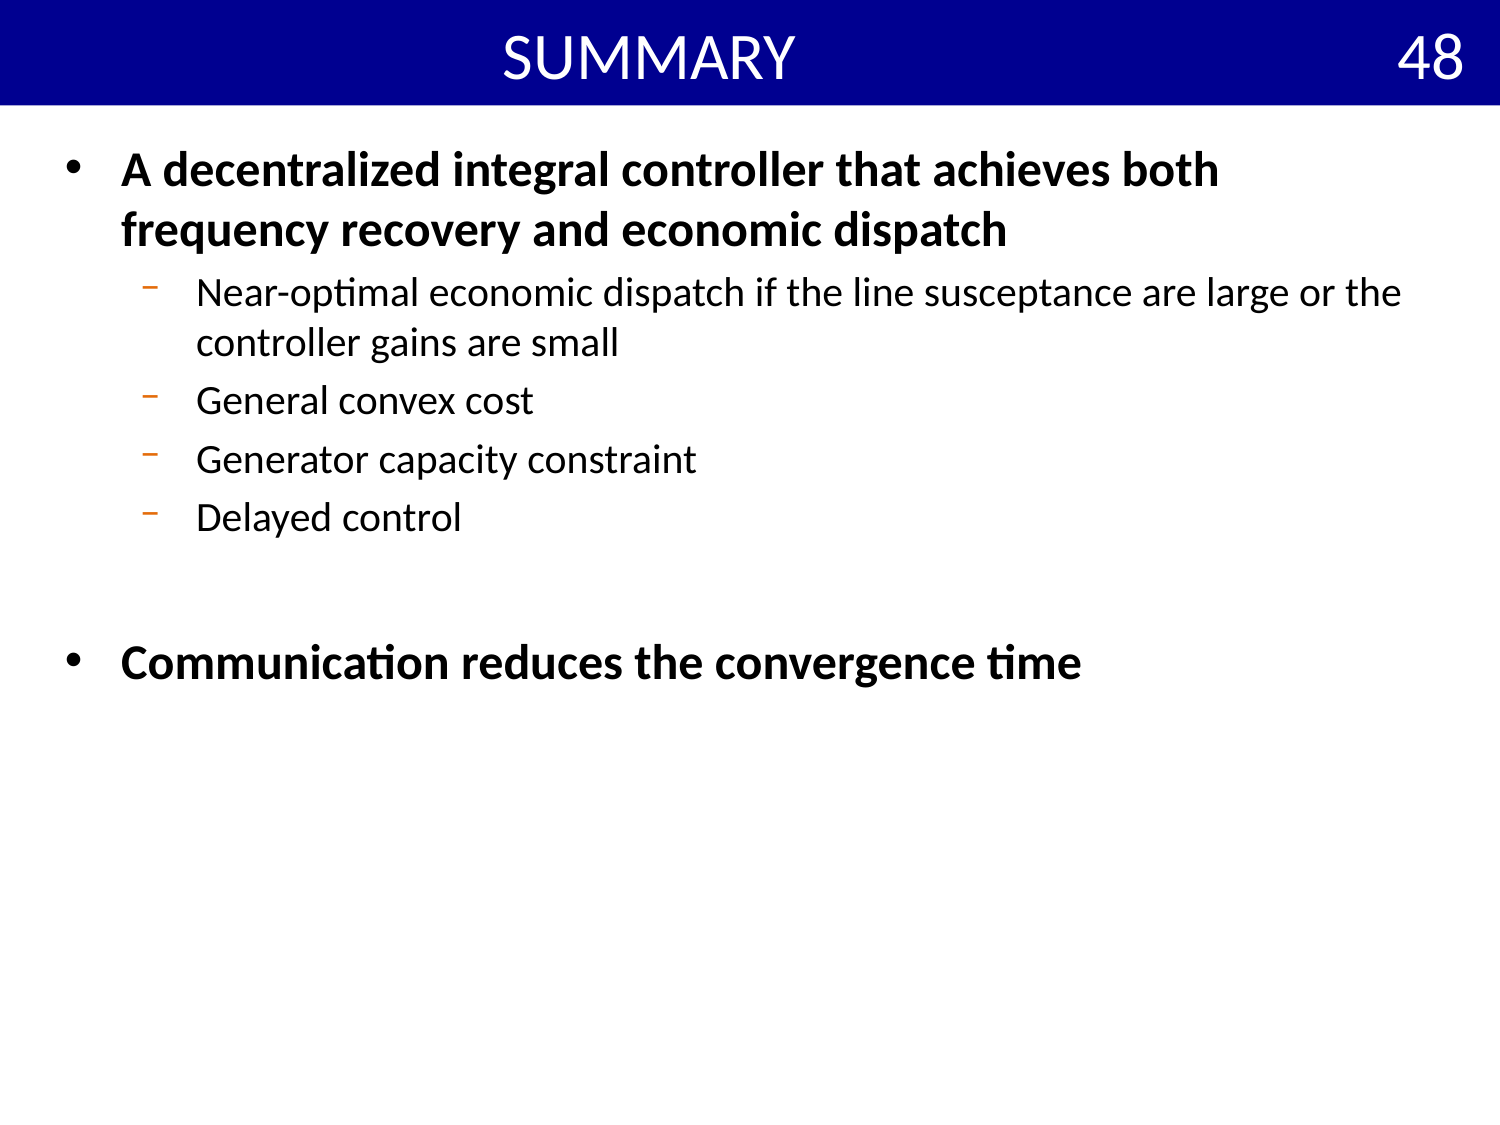

# Summary
48
A decentralized integral controller that achieves both frequency recovery and economic dispatch
Near-optimal economic dispatch if the line susceptance are large or the controller gains are small
General convex cost
Generator capacity constraint
Delayed control

Communication reduces the convergence time